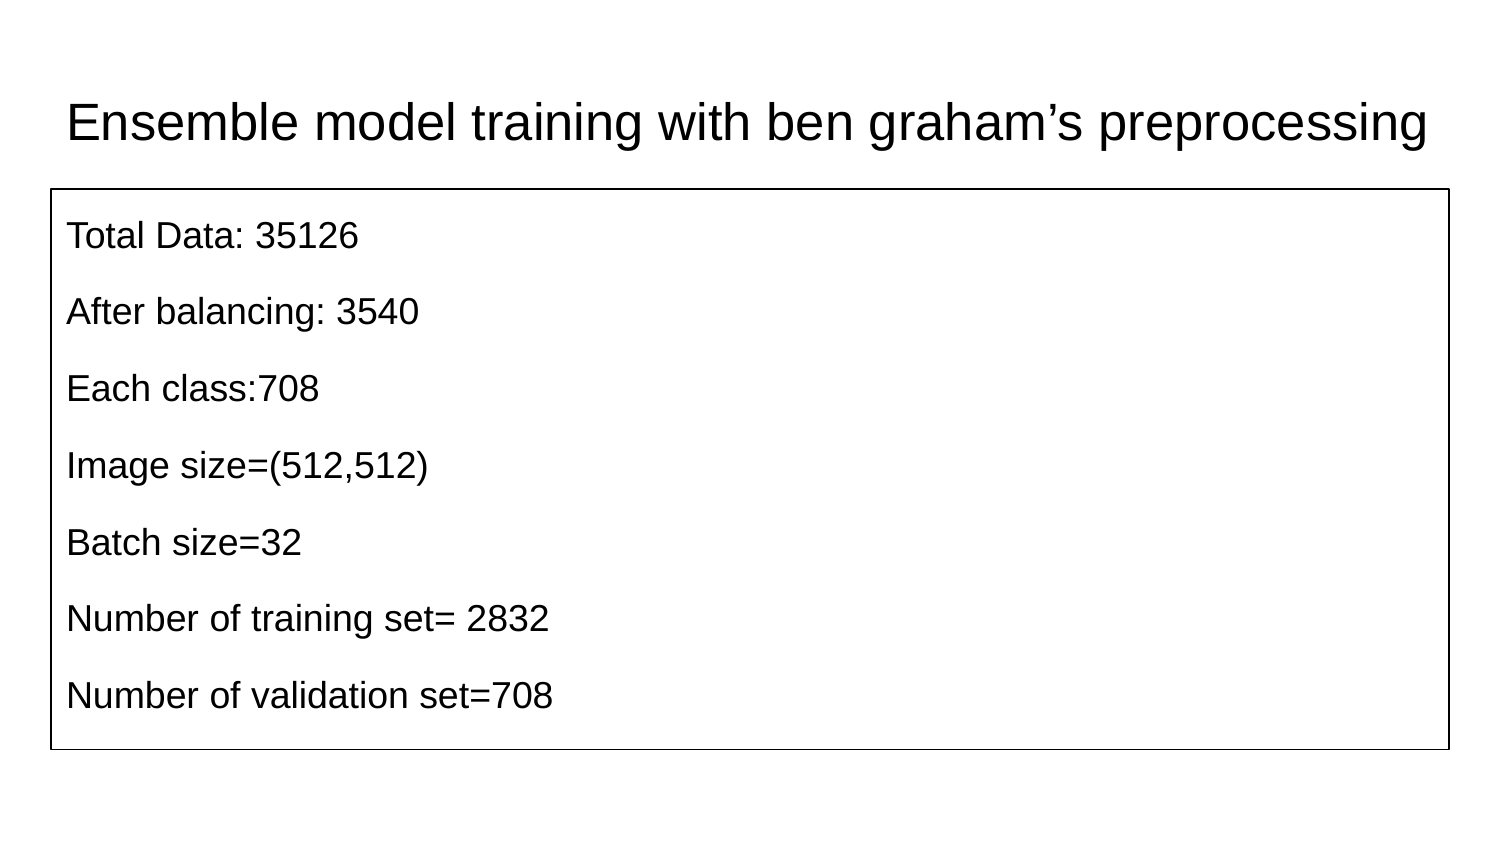

# Ensemble model training with ben graham’s preprocessing
Total Data: 35126
After balancing: 3540
Each class:708
Image size=(512,512)
Batch size=32
Number of training set= 2832
Number of validation set=708